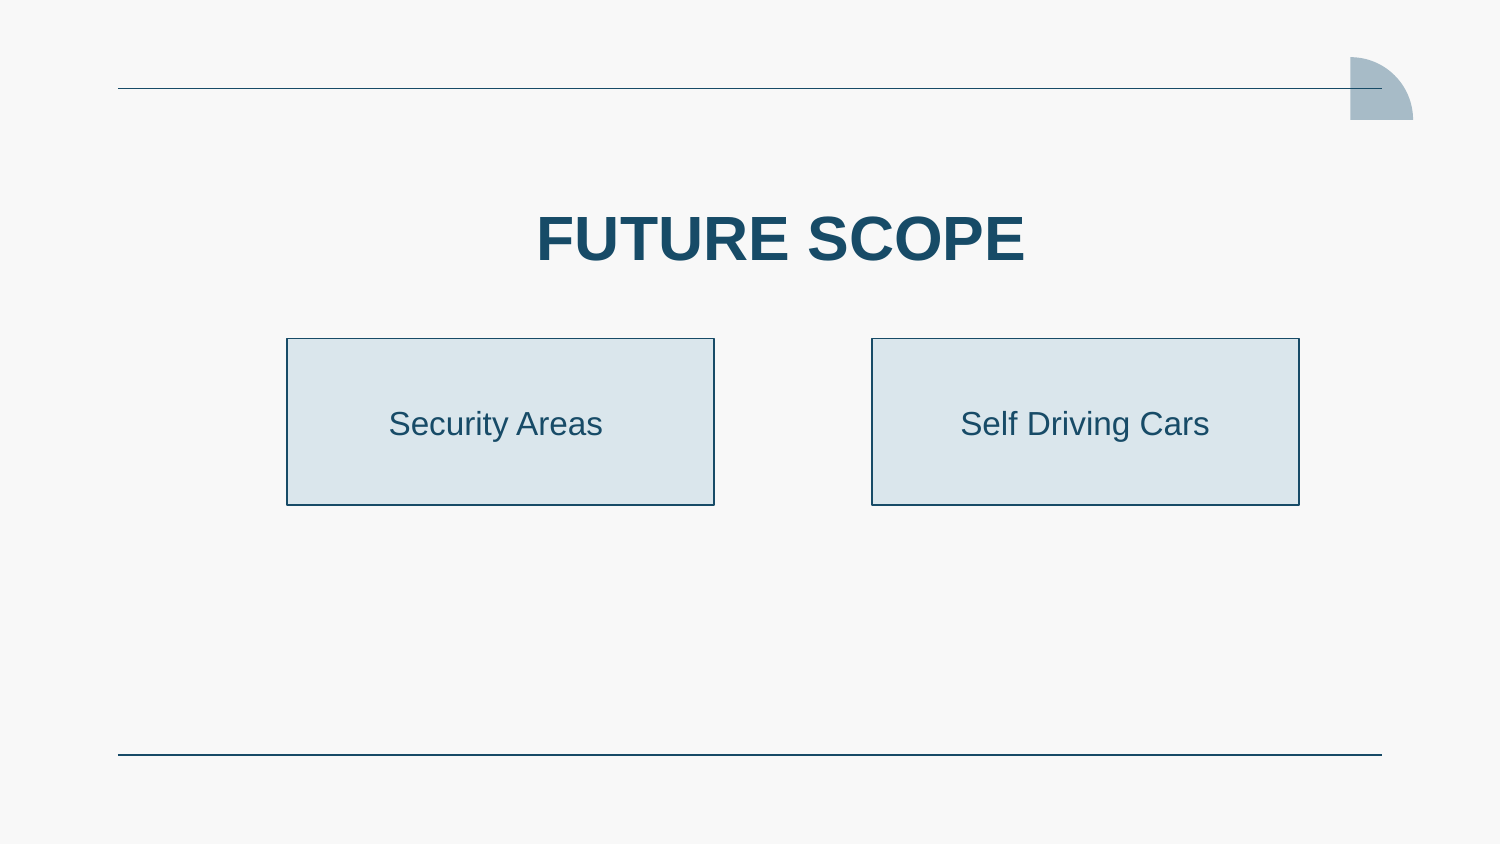

# FUTURE SCOPE
Security Areas
Self Driving Cars